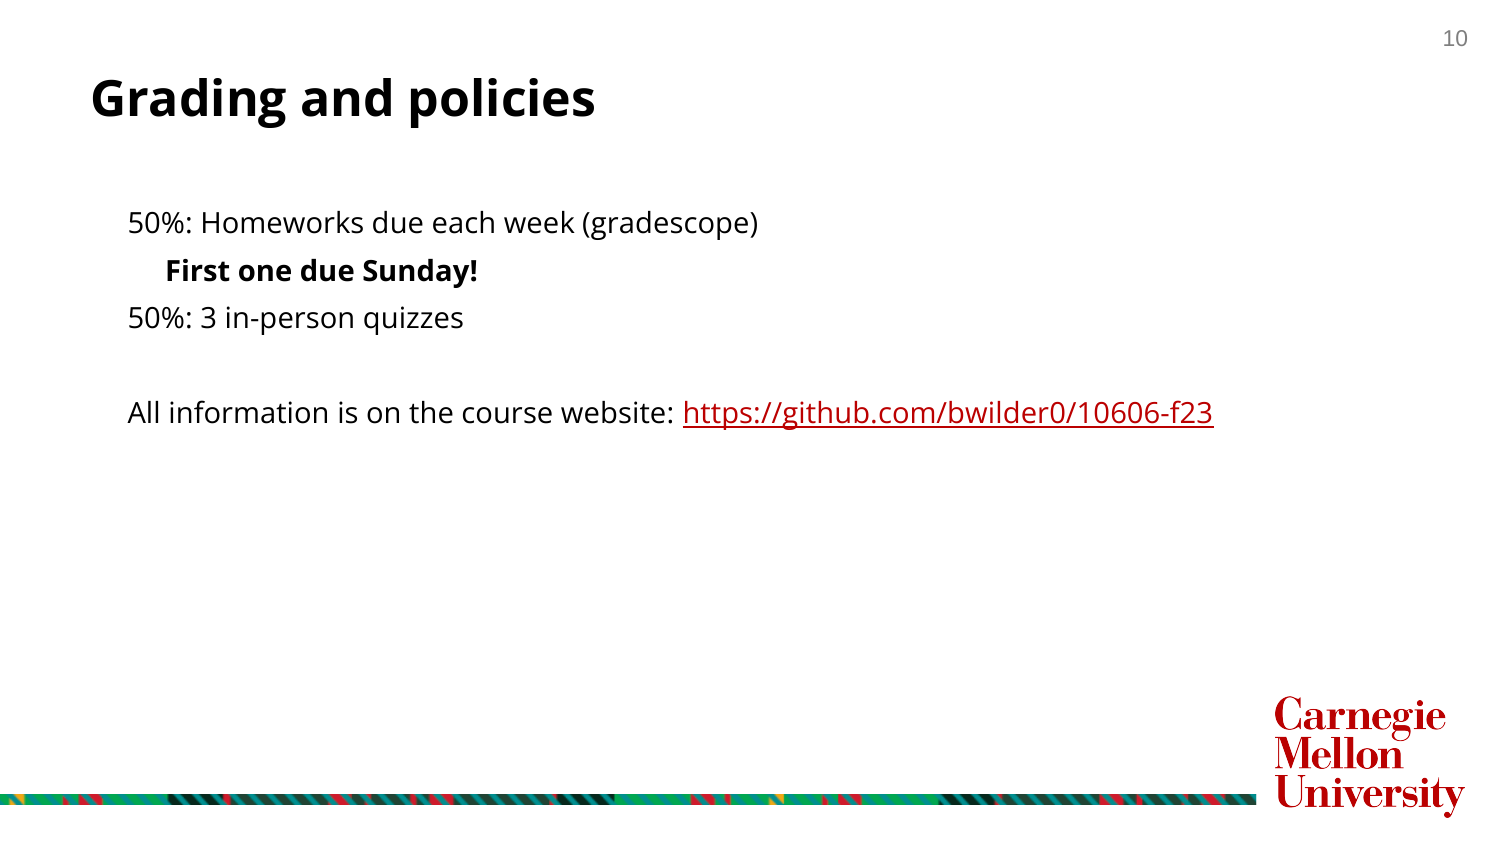

# Grading and policies
50%: Homeworks due each week (gradescope)
	First one due Sunday!
50%: 3 in-person quizzes

All information is on the course website: https://github.com/bwilder0/10606-f23